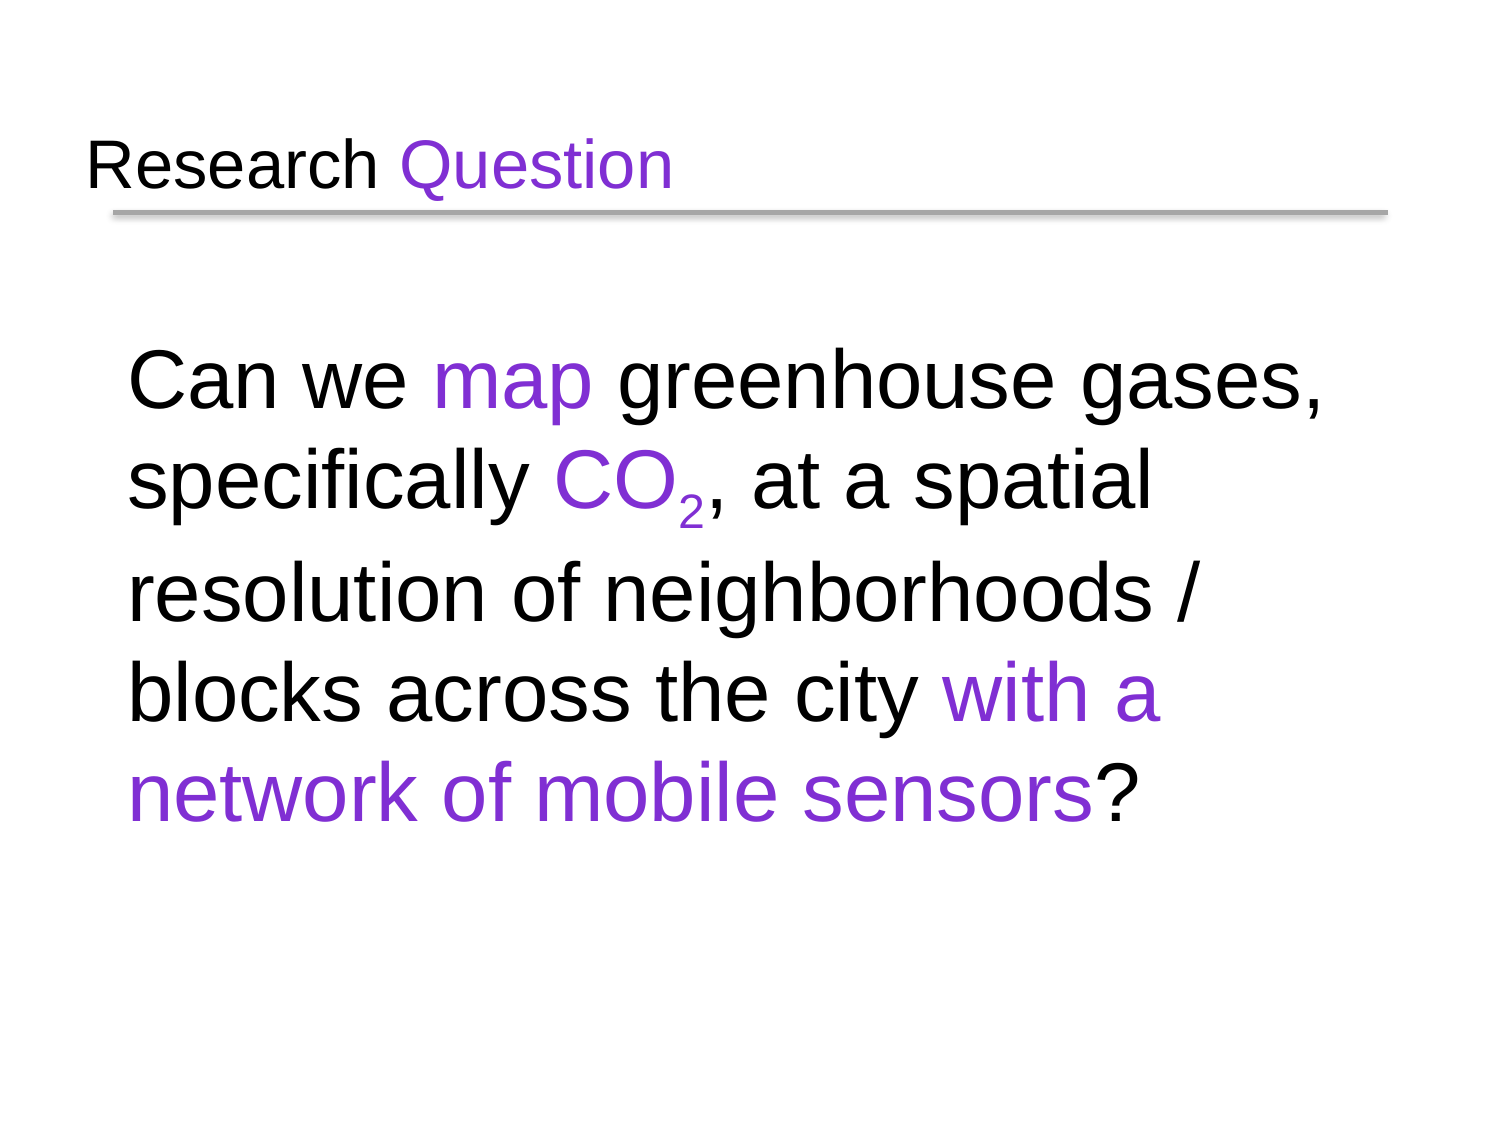

Research Question
Can we map greenhouse gases,  specifically CO2, at a spatial resolution of neighborhoods / blocks across the city with a network of mobile sensors?